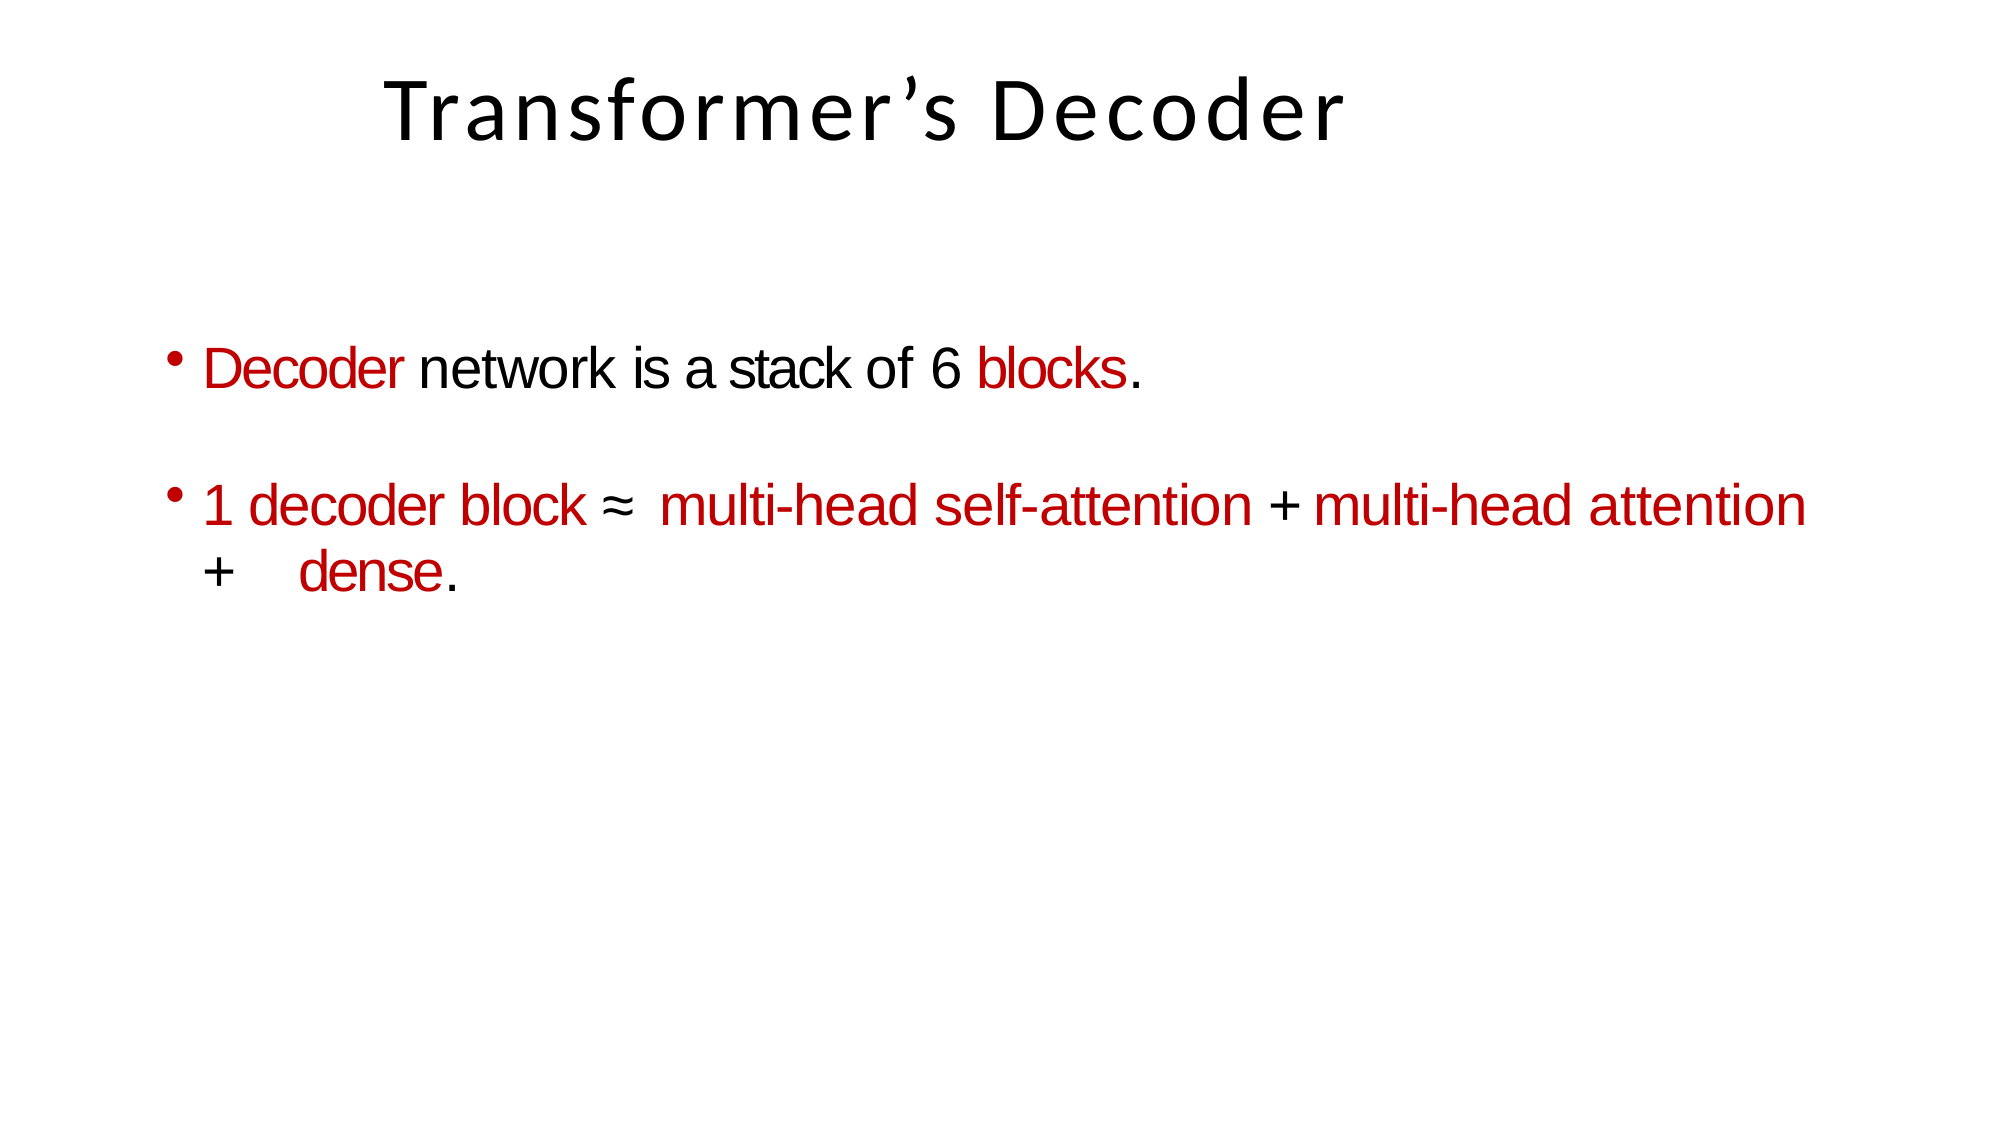

# Transformer’s Decoder
Decoder network is a stack of 6 blocks.

1 decoder block ≈ multi-head self-attention + multi-head attention
+	dense.